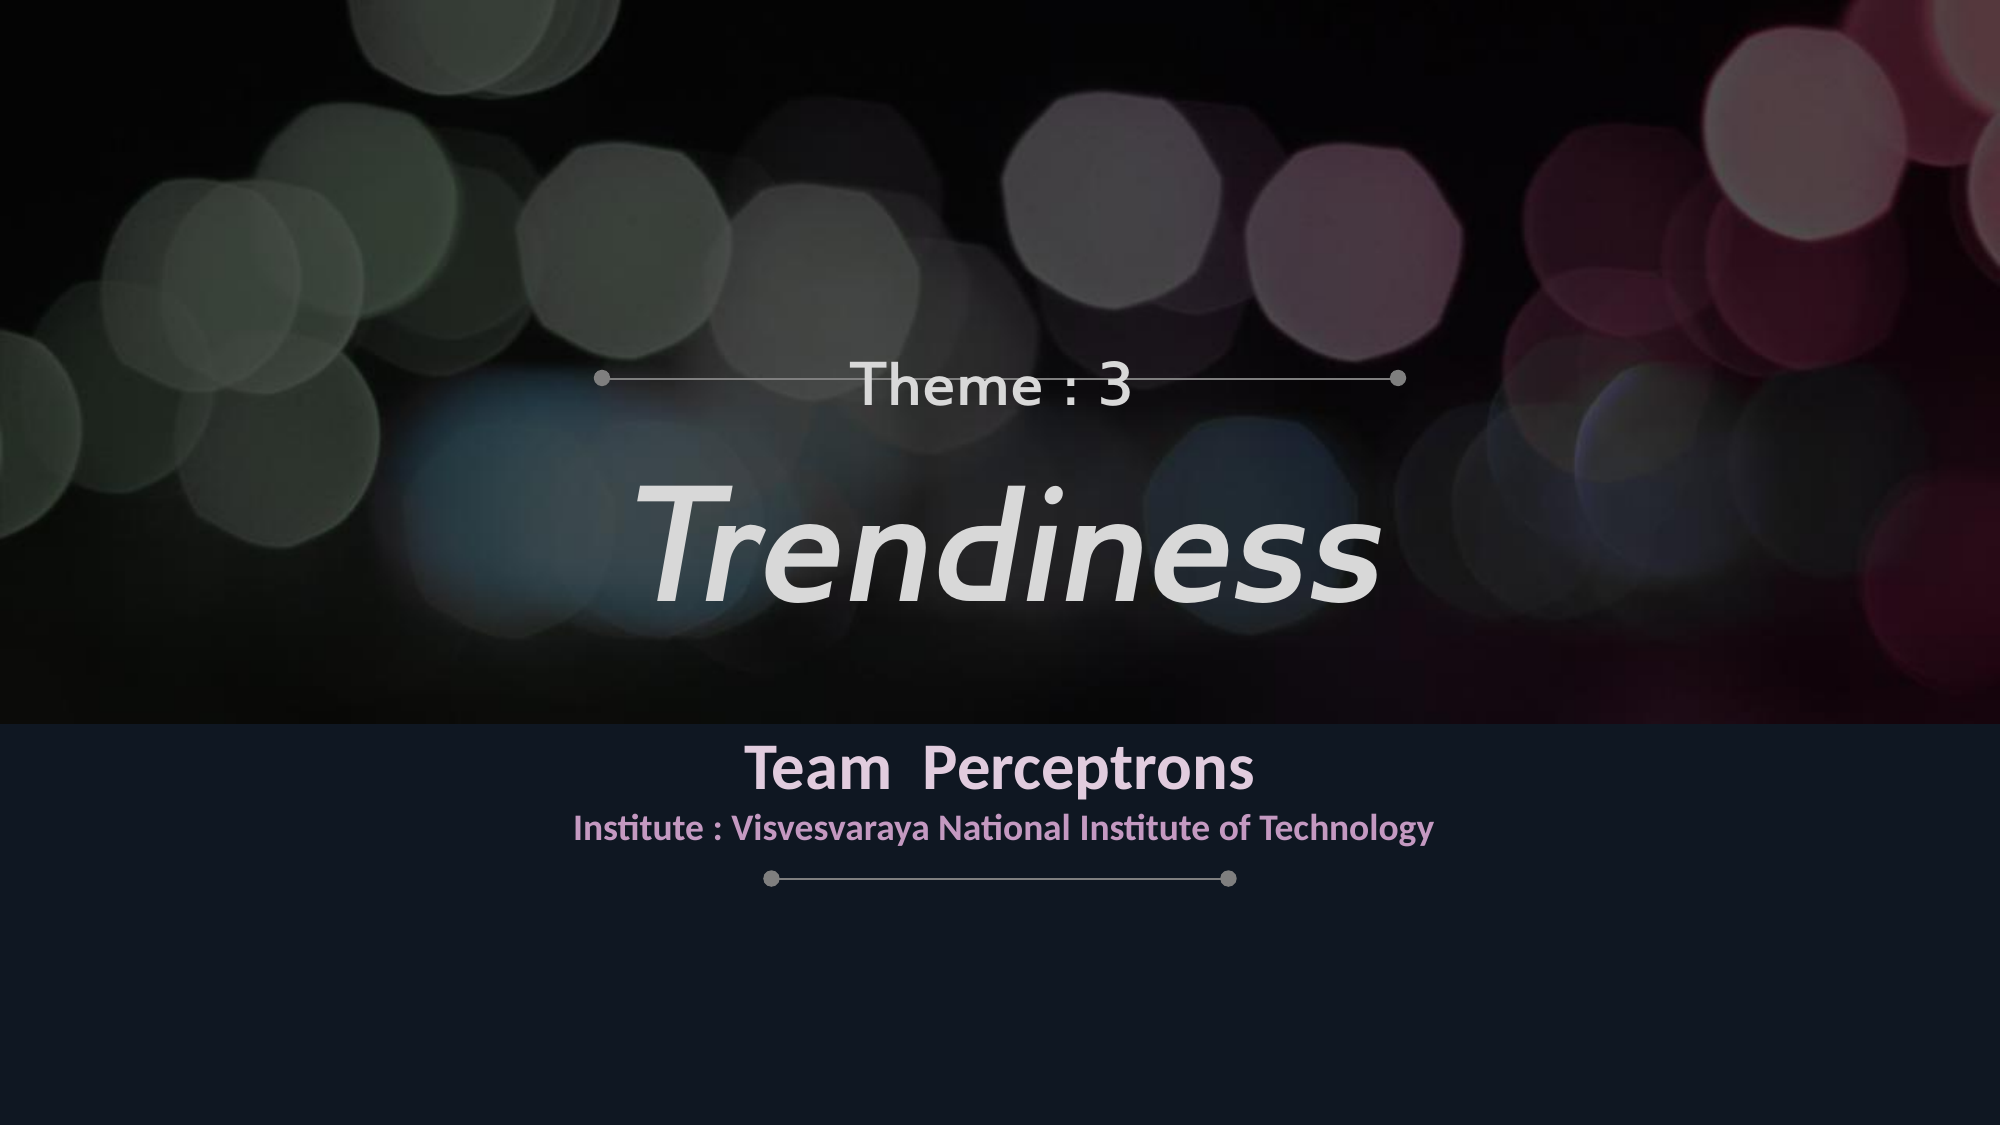

# Trendiness
Theme : 3
Team  Perceptrons
 Institute : Visvesvaraya National Institute of Technology